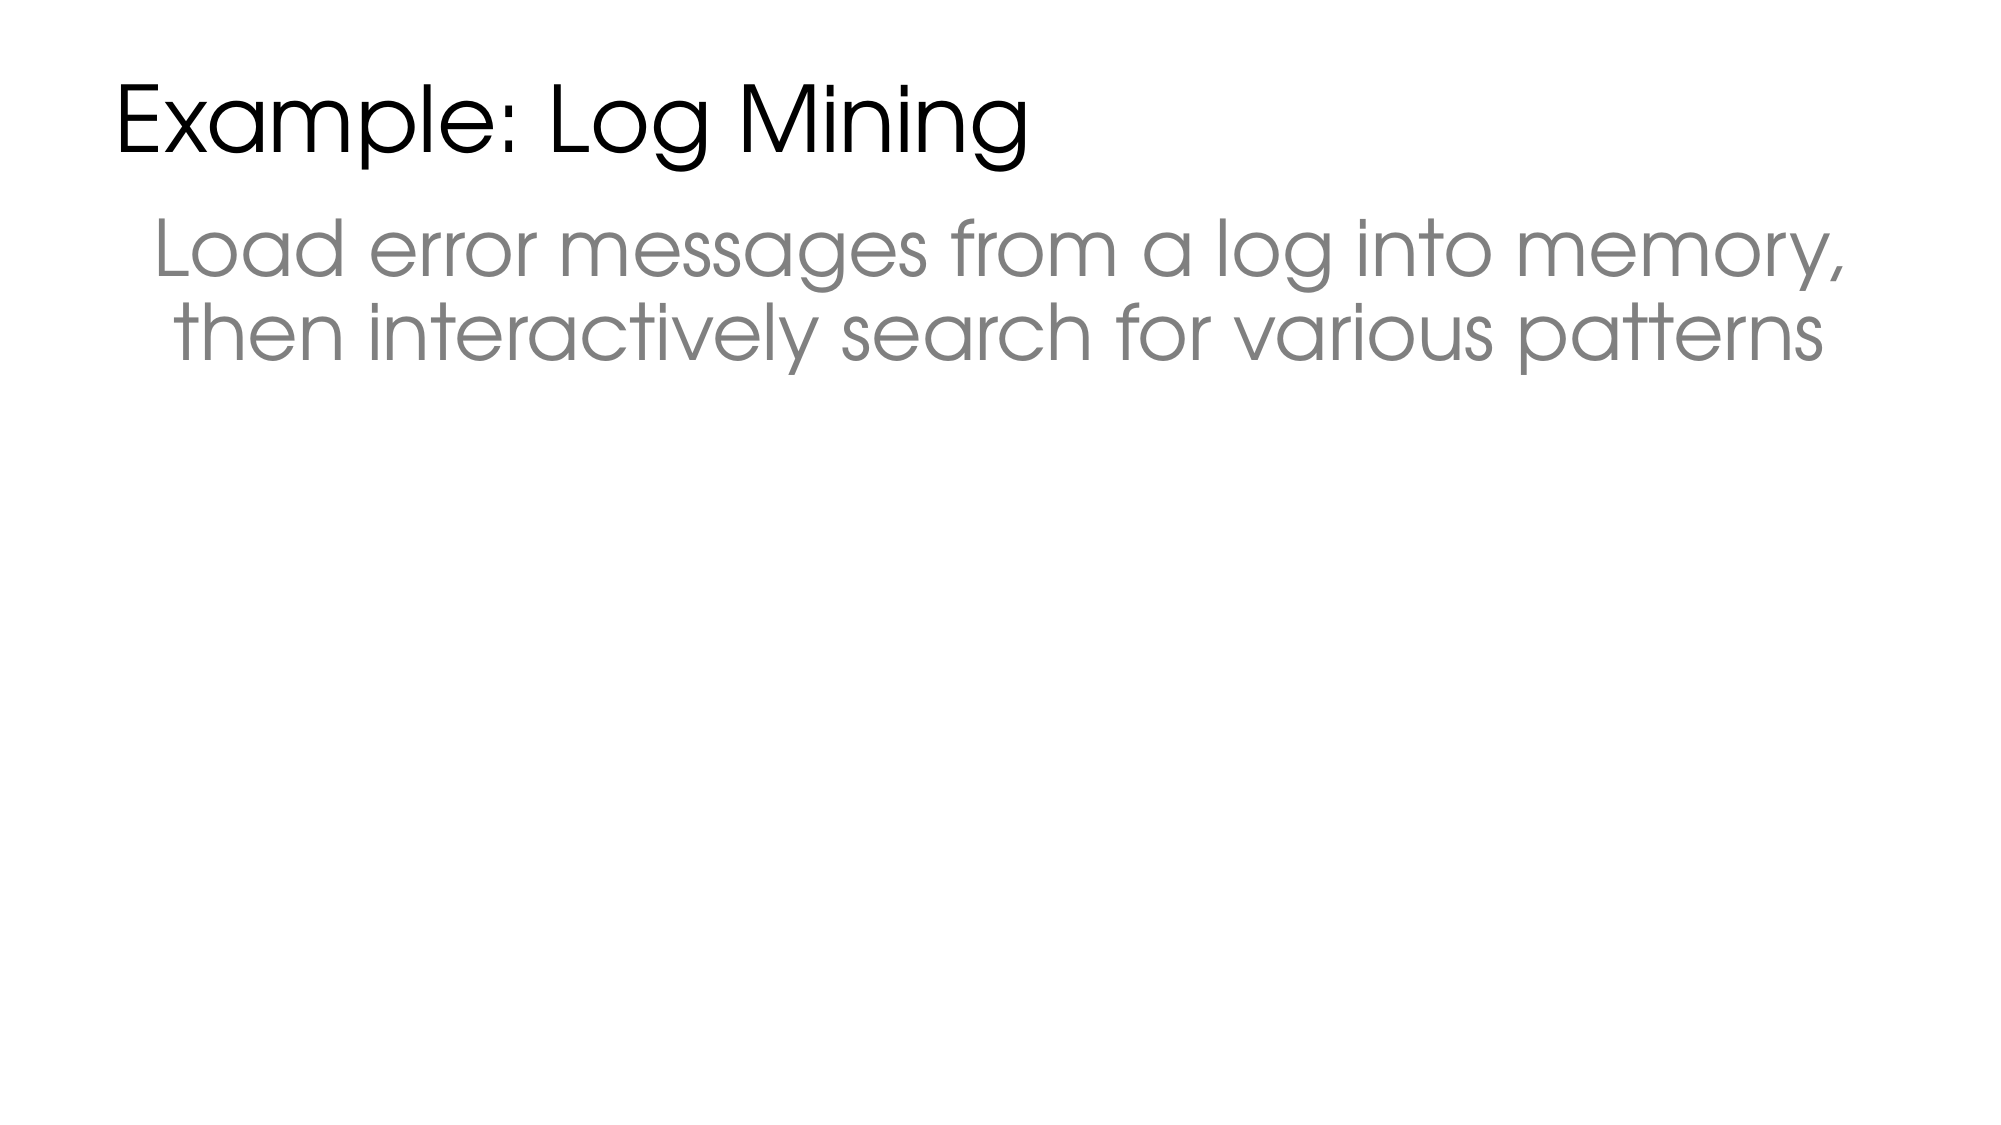

# Example: Log Mining
Load error messages from a log into memory, then interactively search for various patterns